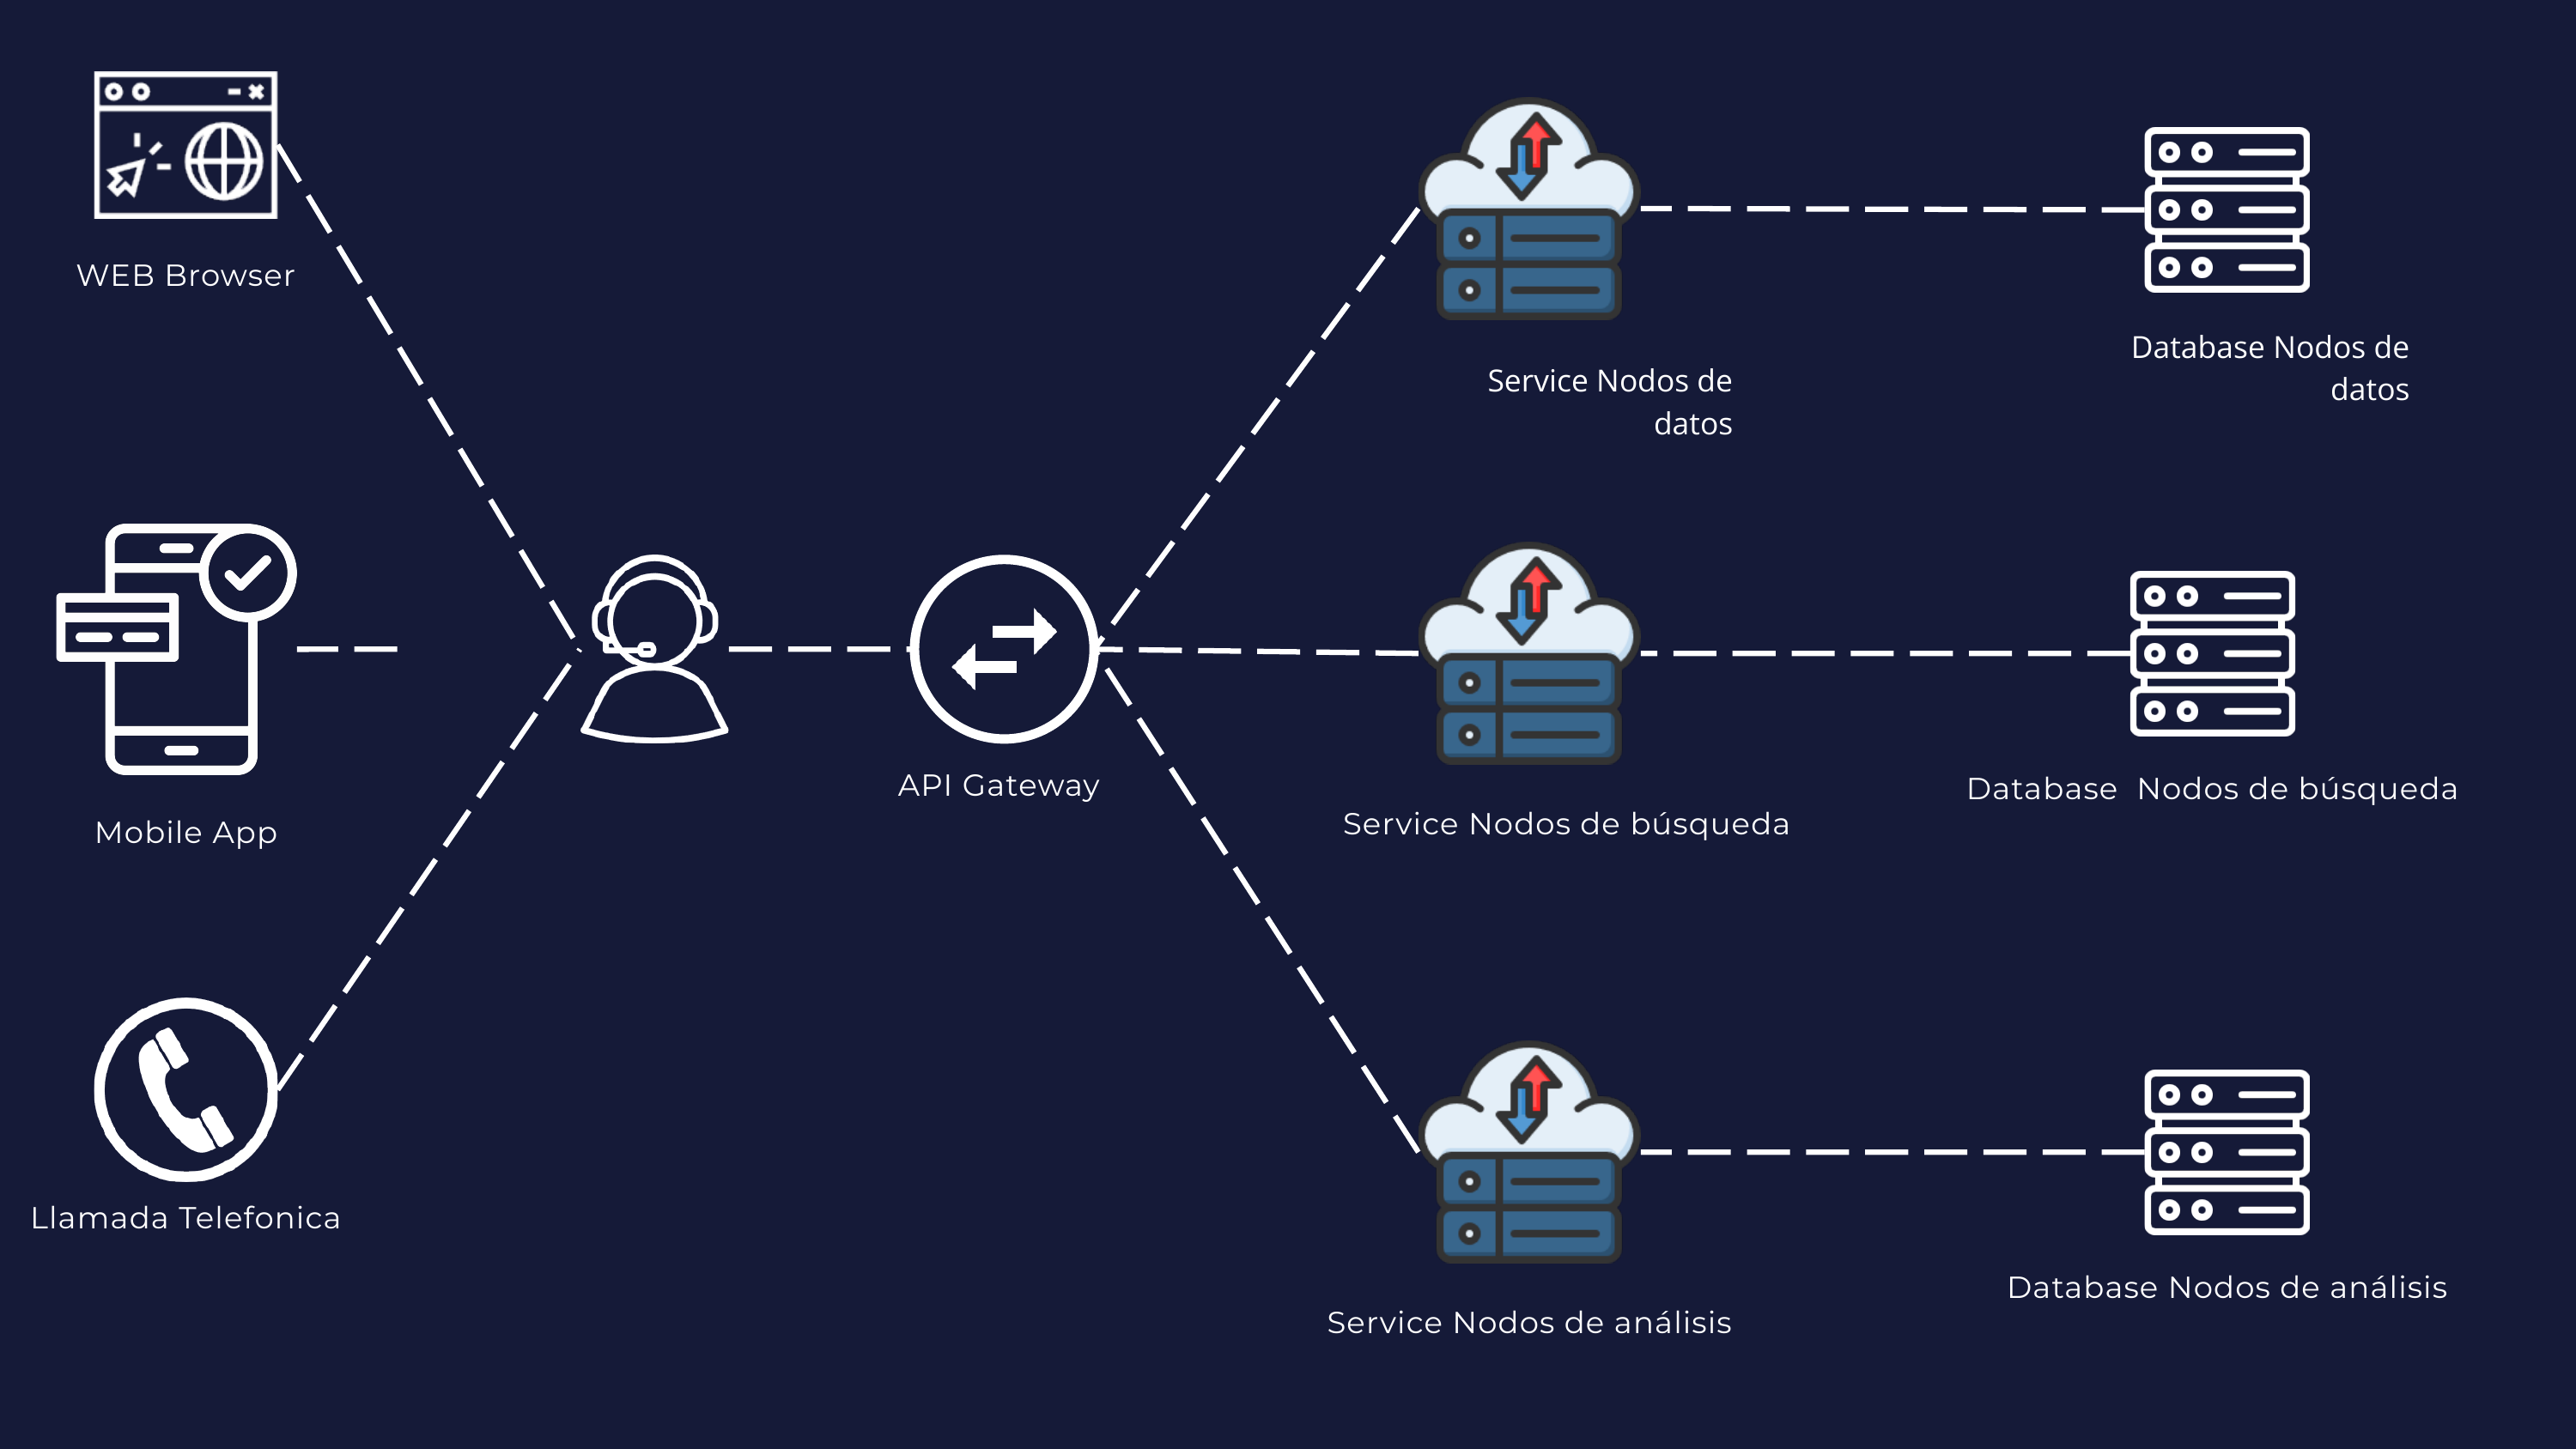

WEB Browser
Database Nodos de datos
Service Nodos de datos

API Gateway
Database  Nodos de búsqueda
Service Nodos de búsqueda
Mobile App

Llamada Telefonica
Database Nodos de análisis
Service Nodos de análisis